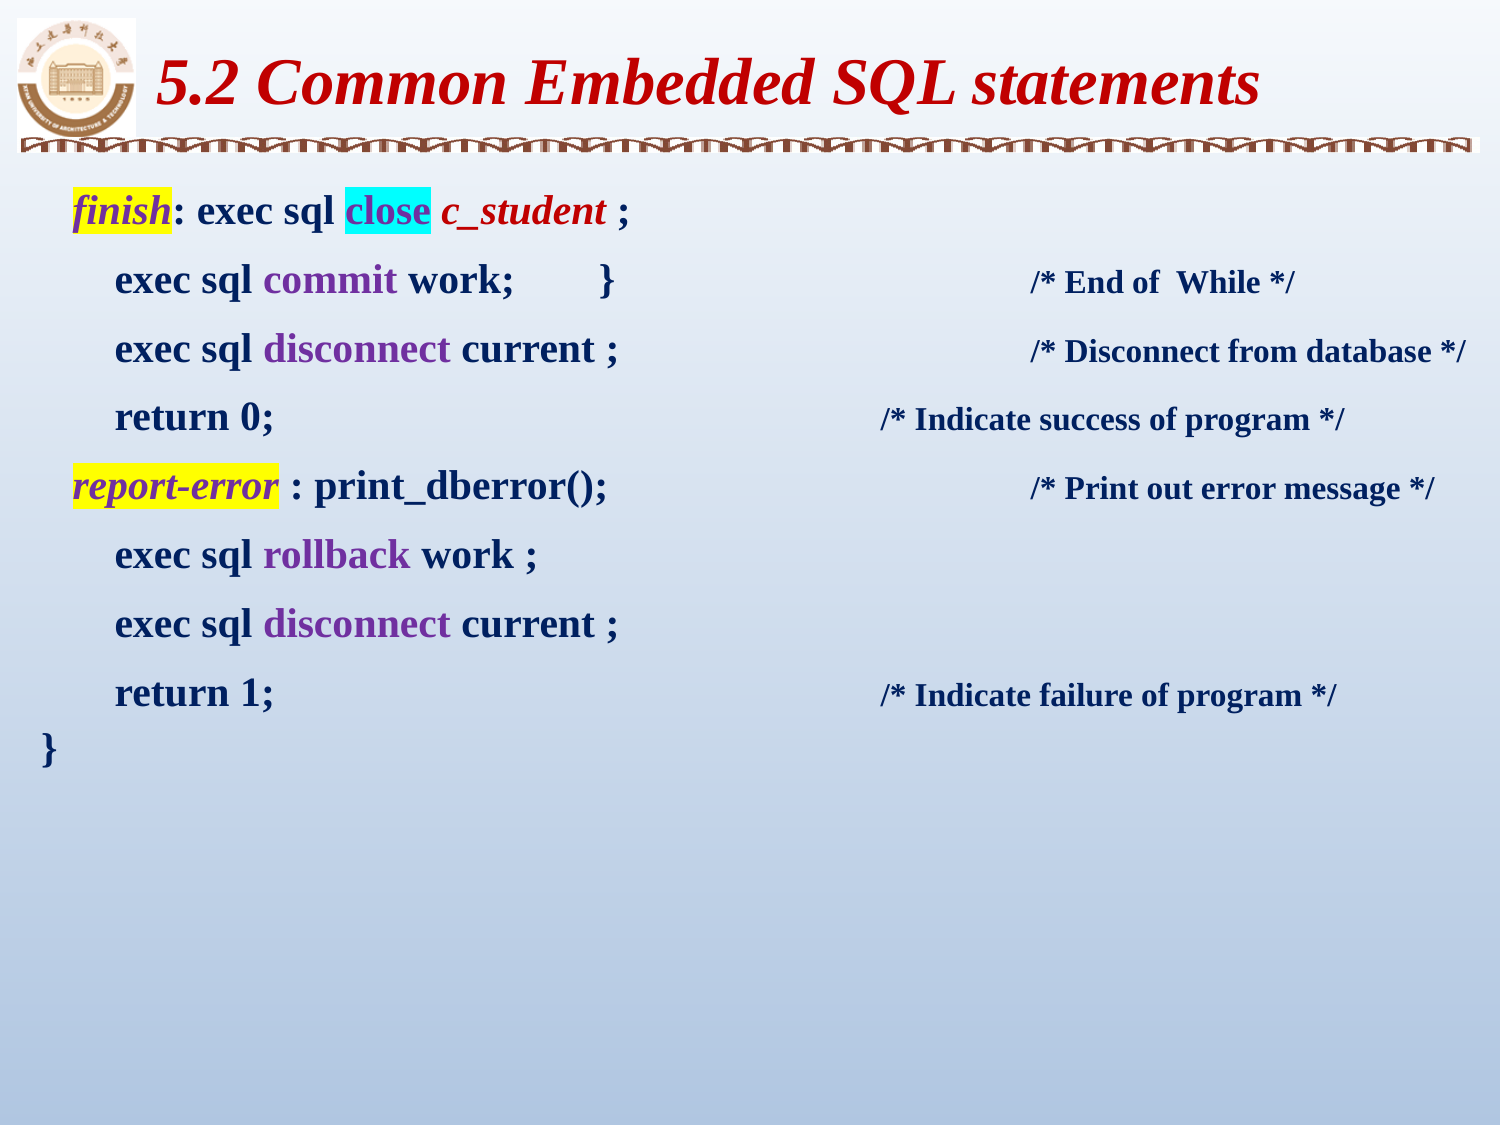

5.2 Common Embedded SQL statements

    finish: exec sql close c_student ;
        exec sql commit work;        }			/* End of  While */
        exec sql disconnect current ;			/* Disconnect from database */
        return 0;					/* Indicate success of program */
    report-error : print_dberror();			/* Print out error message */
        exec sql rollback work ;
        exec sql disconnect current ;
        return 1;					/* Indicate failure of program */
 }